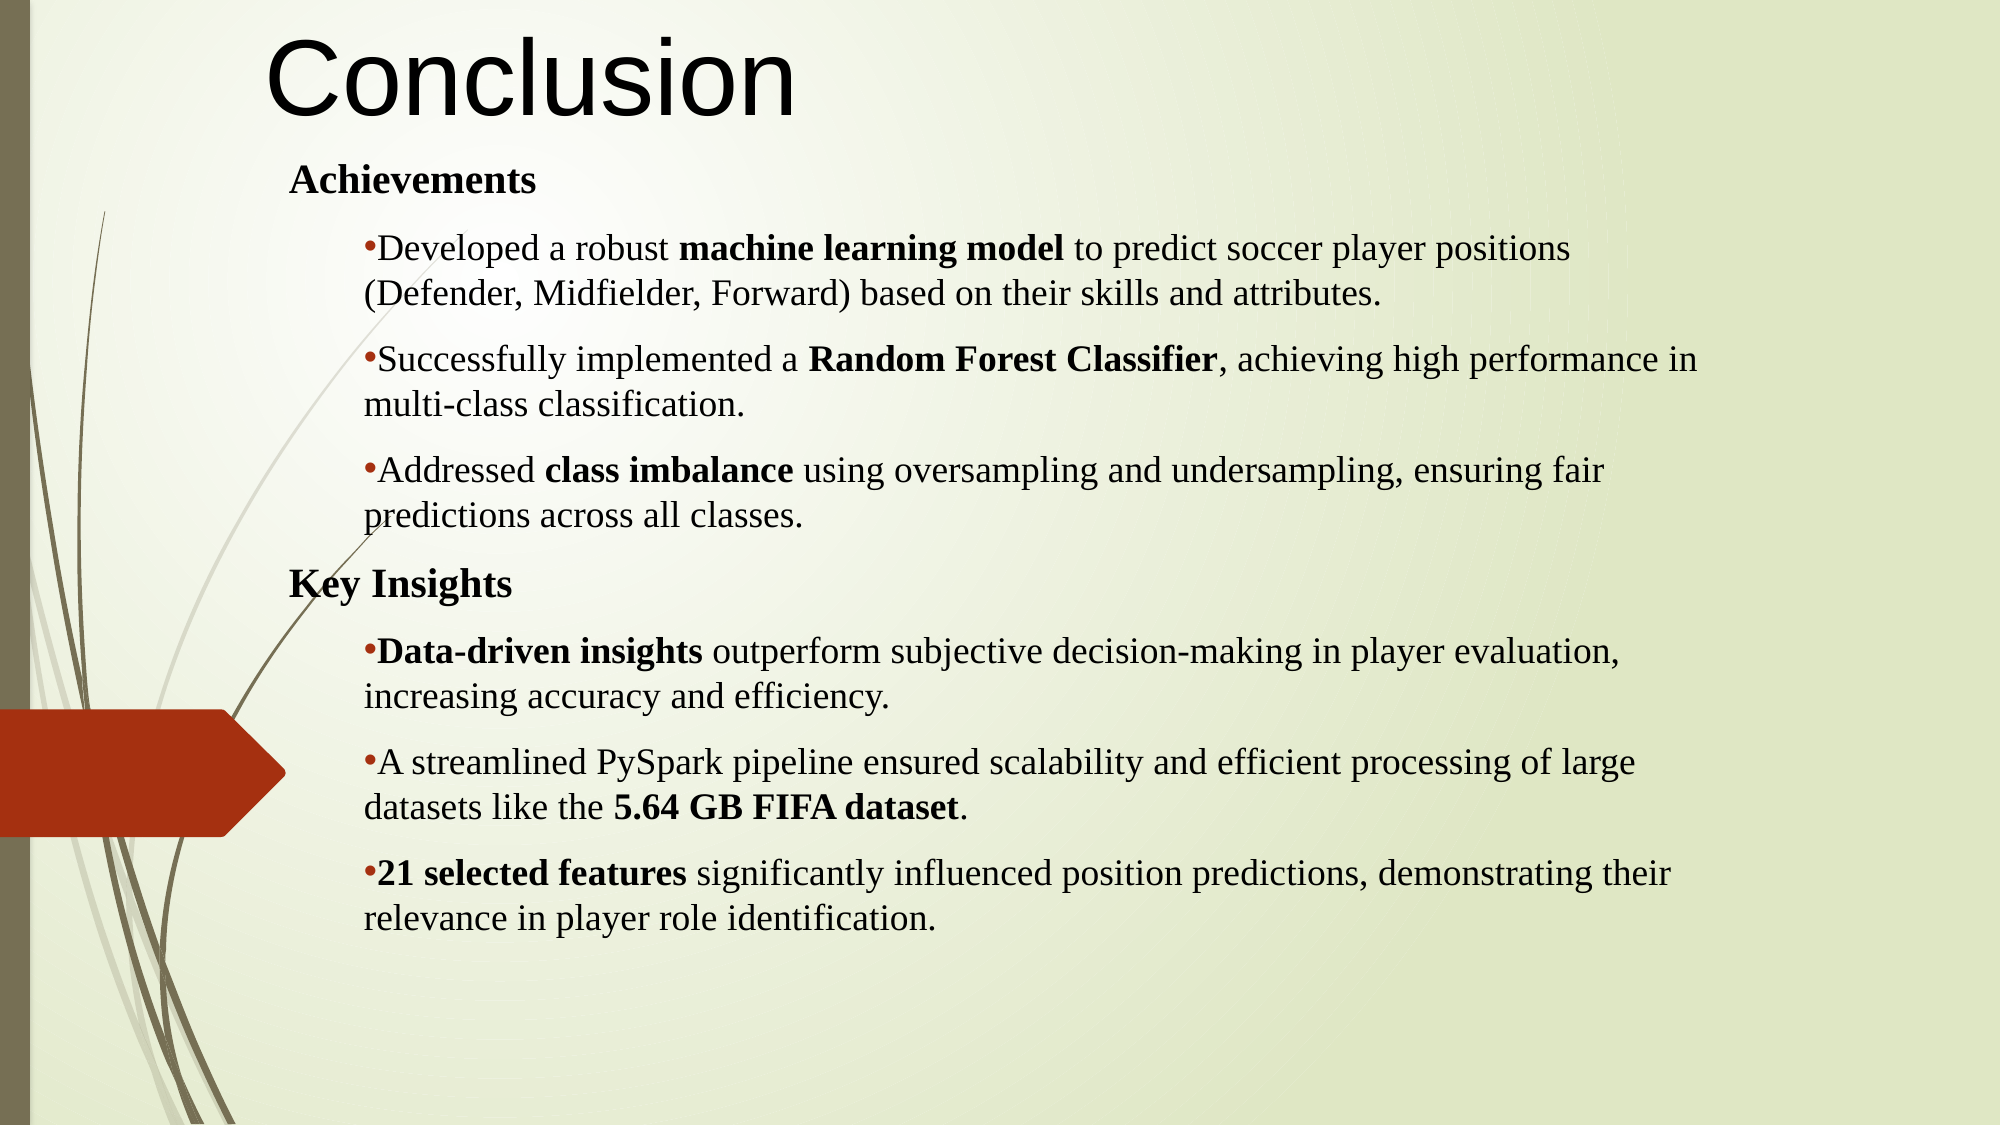

# Conclusion
Achievements
Developed a robust machine learning model to predict soccer player positions (Defender, Midfielder, Forward) based on their skills and attributes.
Successfully implemented a Random Forest Classifier, achieving high performance in multi-class classification.
Addressed class imbalance using oversampling and undersampling, ensuring fair predictions across all classes.
Key Insights
Data-driven insights outperform subjective decision-making in player evaluation, increasing accuracy and efficiency.
A streamlined PySpark pipeline ensured scalability and efficient processing of large datasets like the 5.64 GB FIFA dataset.
21 selected features significantly influenced position predictions, demonstrating their relevance in player role identification.